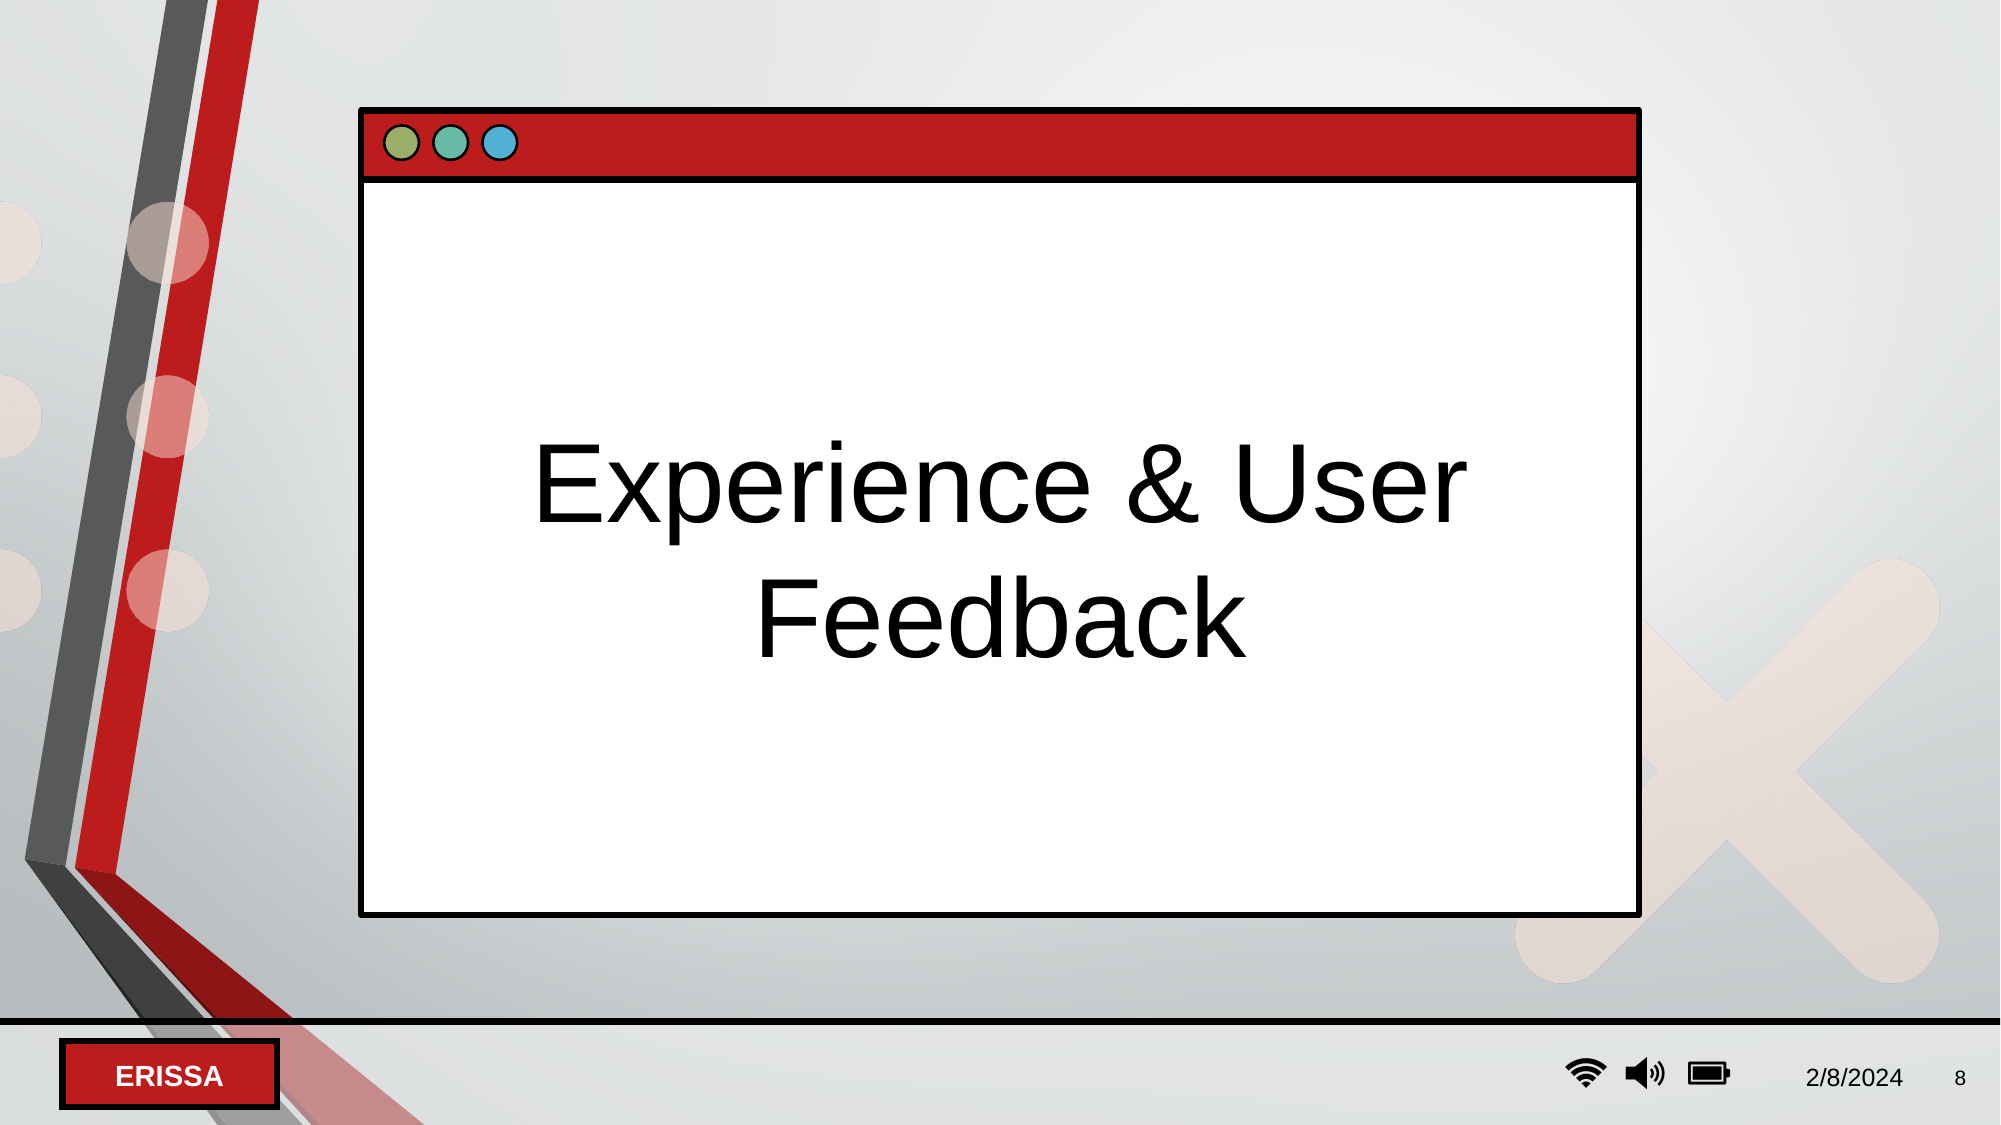

# Experience & User Feedback
2/8/2024
8
Erissa